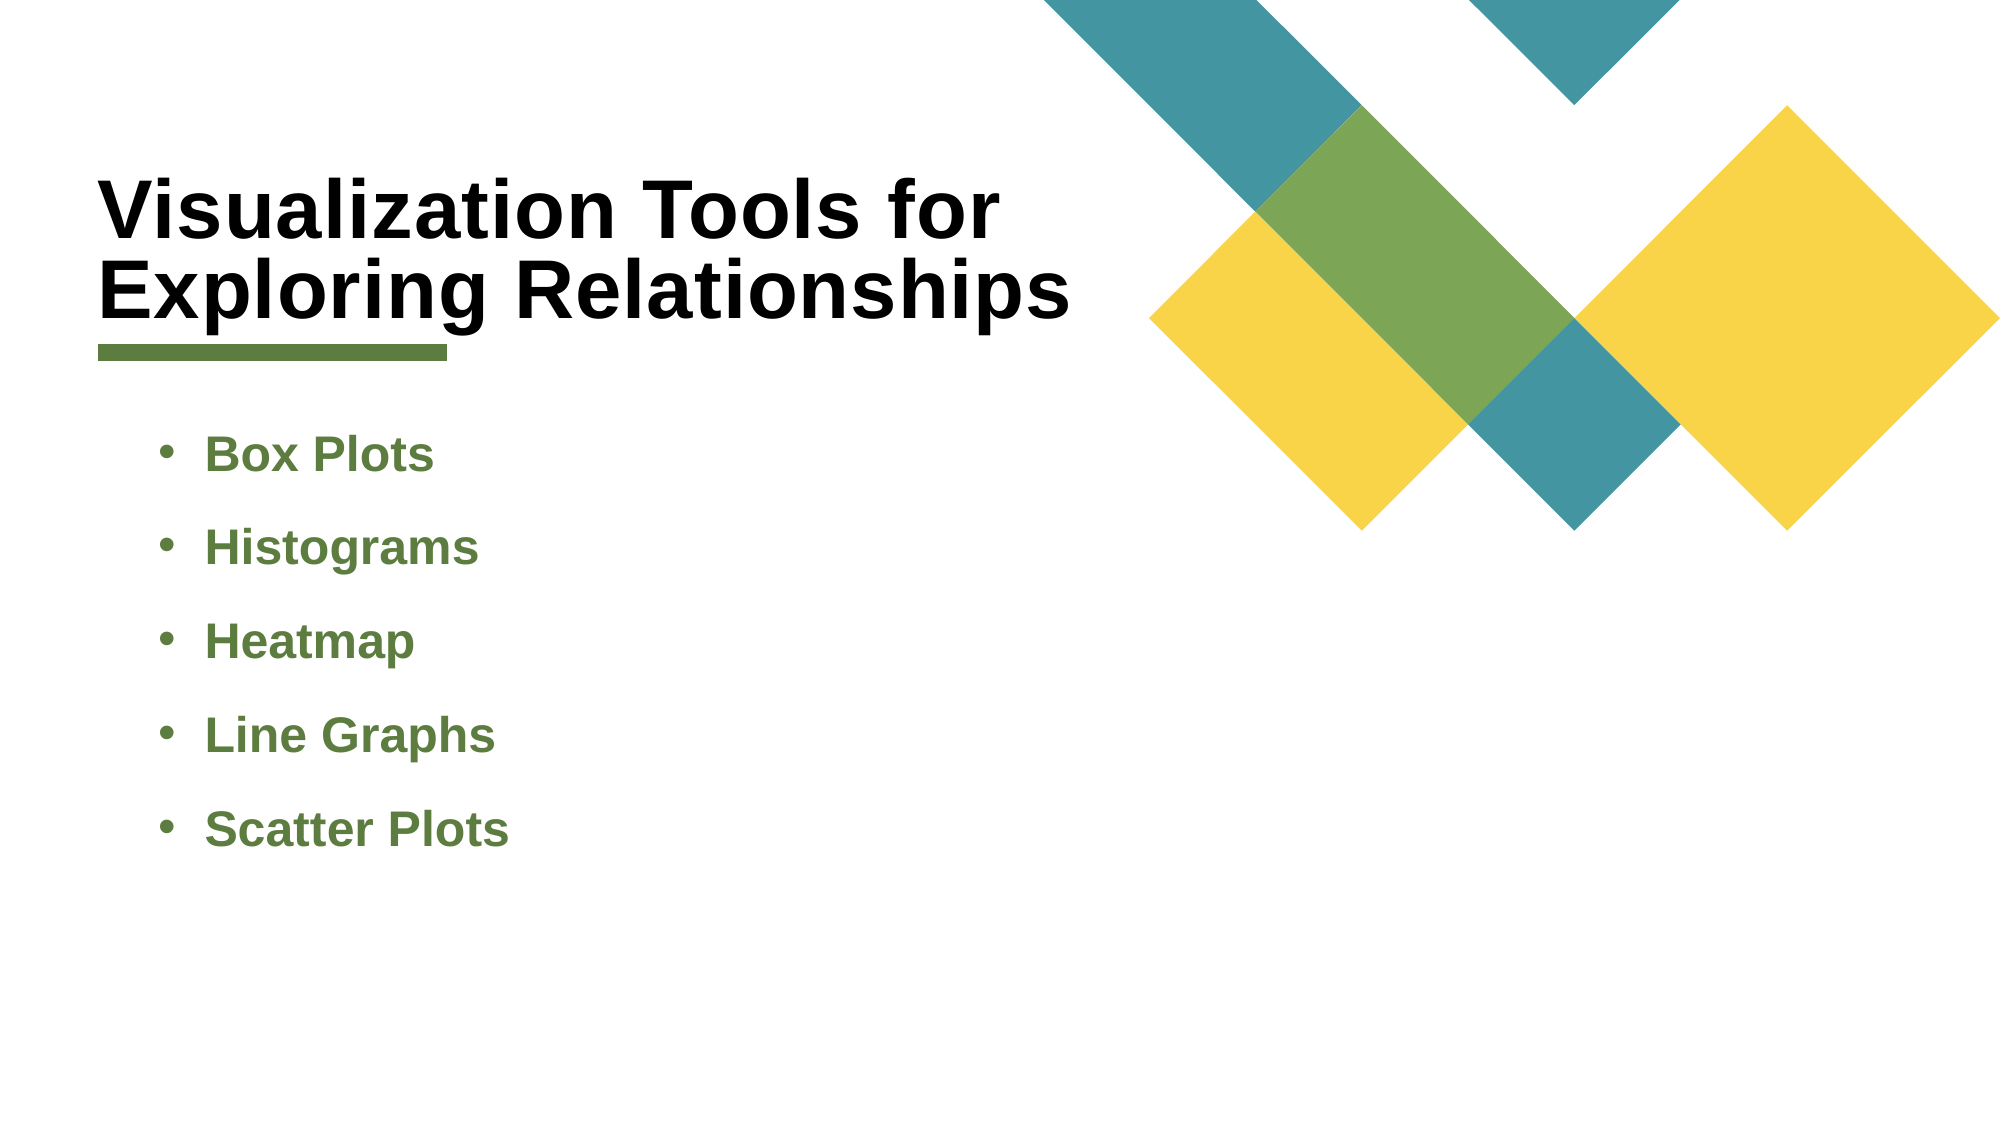

# Visualization Tools for Exploring Relationships
Box Plots
Histograms
Heatmap
Line Graphs
Scatter Plots